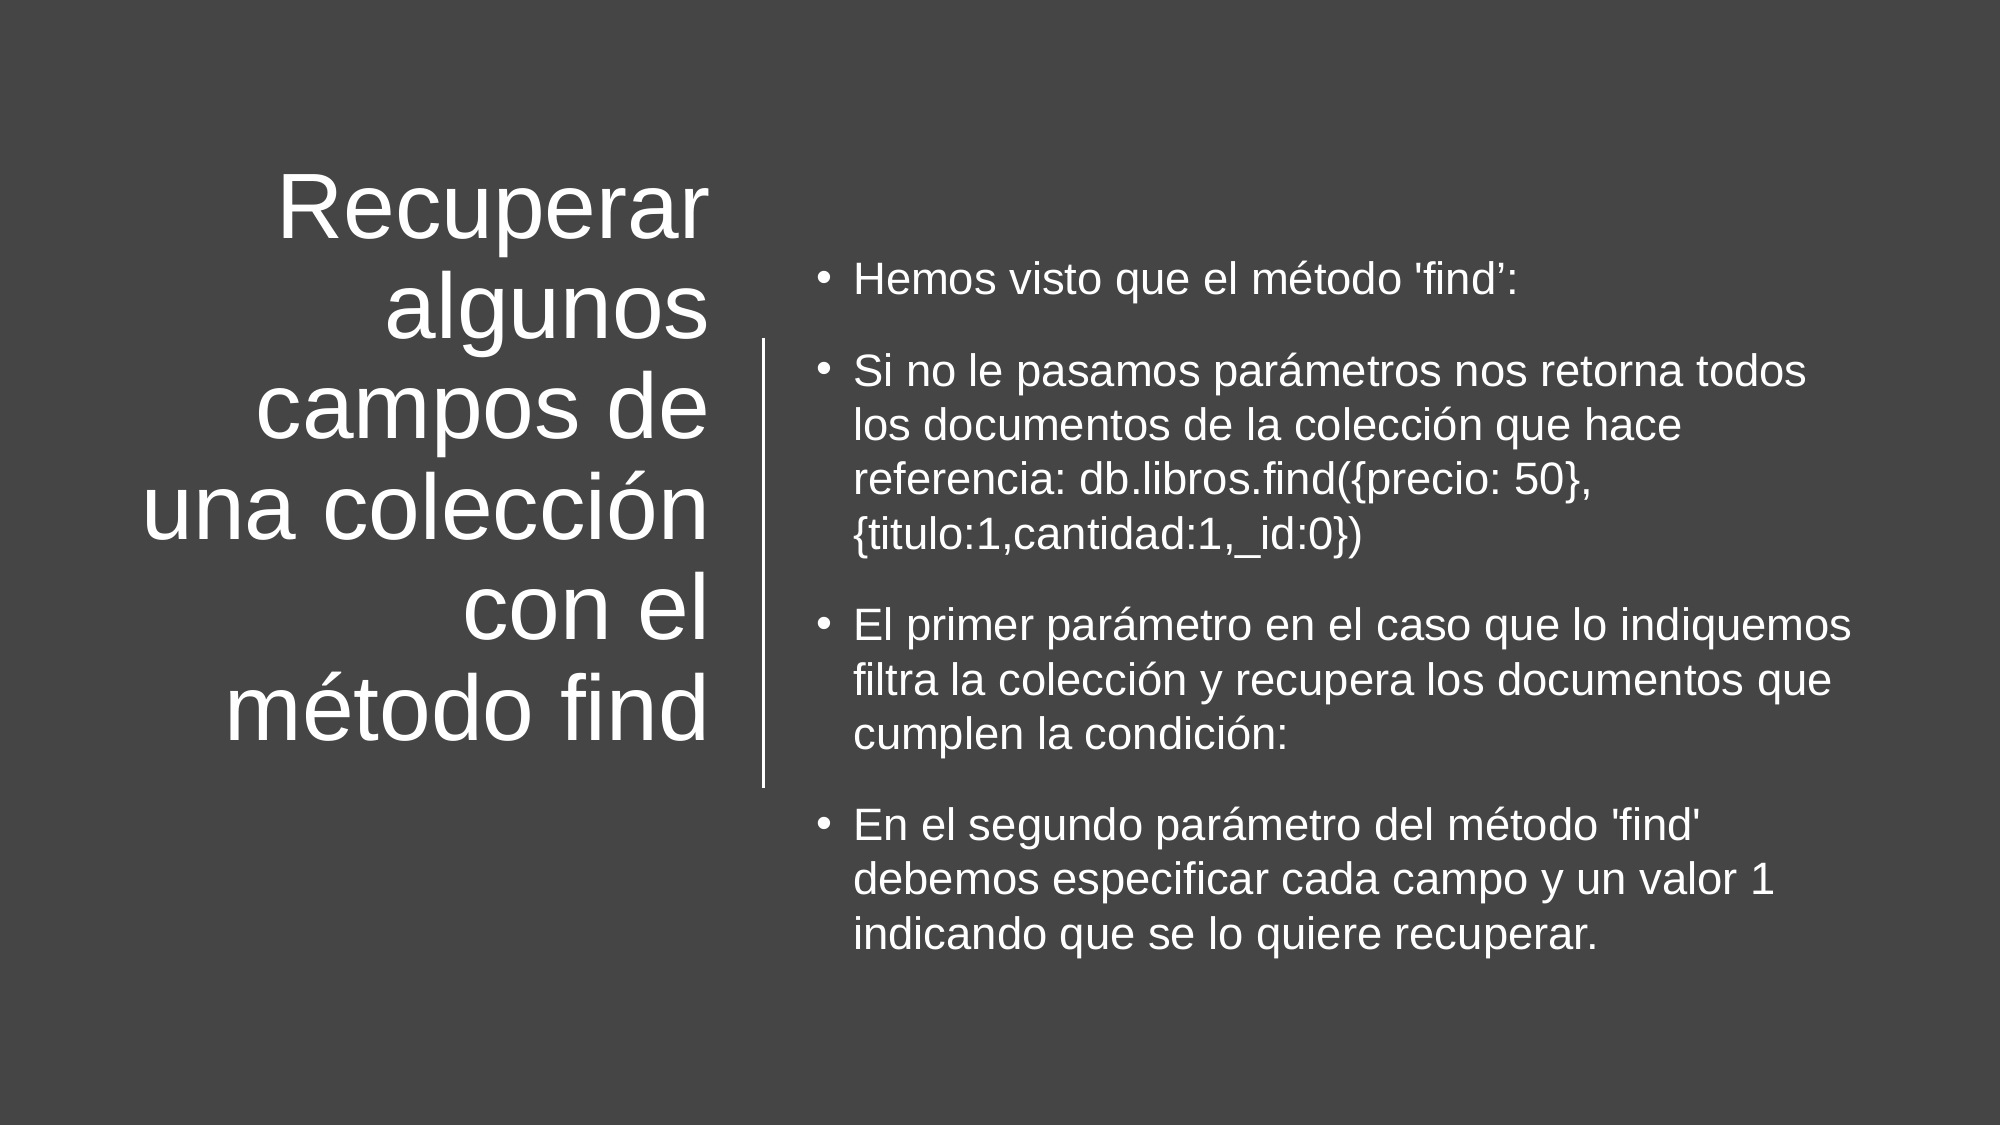

# Recuperar algunos campos de una colección con el método find

Hemos visto que el método 'find’:
Si no le pasamos parámetros nos retorna todos los documentos de la colección que hace referencia: db.libros.find({precio: 50},{titulo:1,cantidad:1,_id:0})
El primer parámetro en el caso que lo indiquemos filtra la colección y recupera los documentos que cumplen la condición:
En el segundo parámetro del método 'find' debemos especificar cada campo y un valor 1 indicando que se lo quiere recuperar.